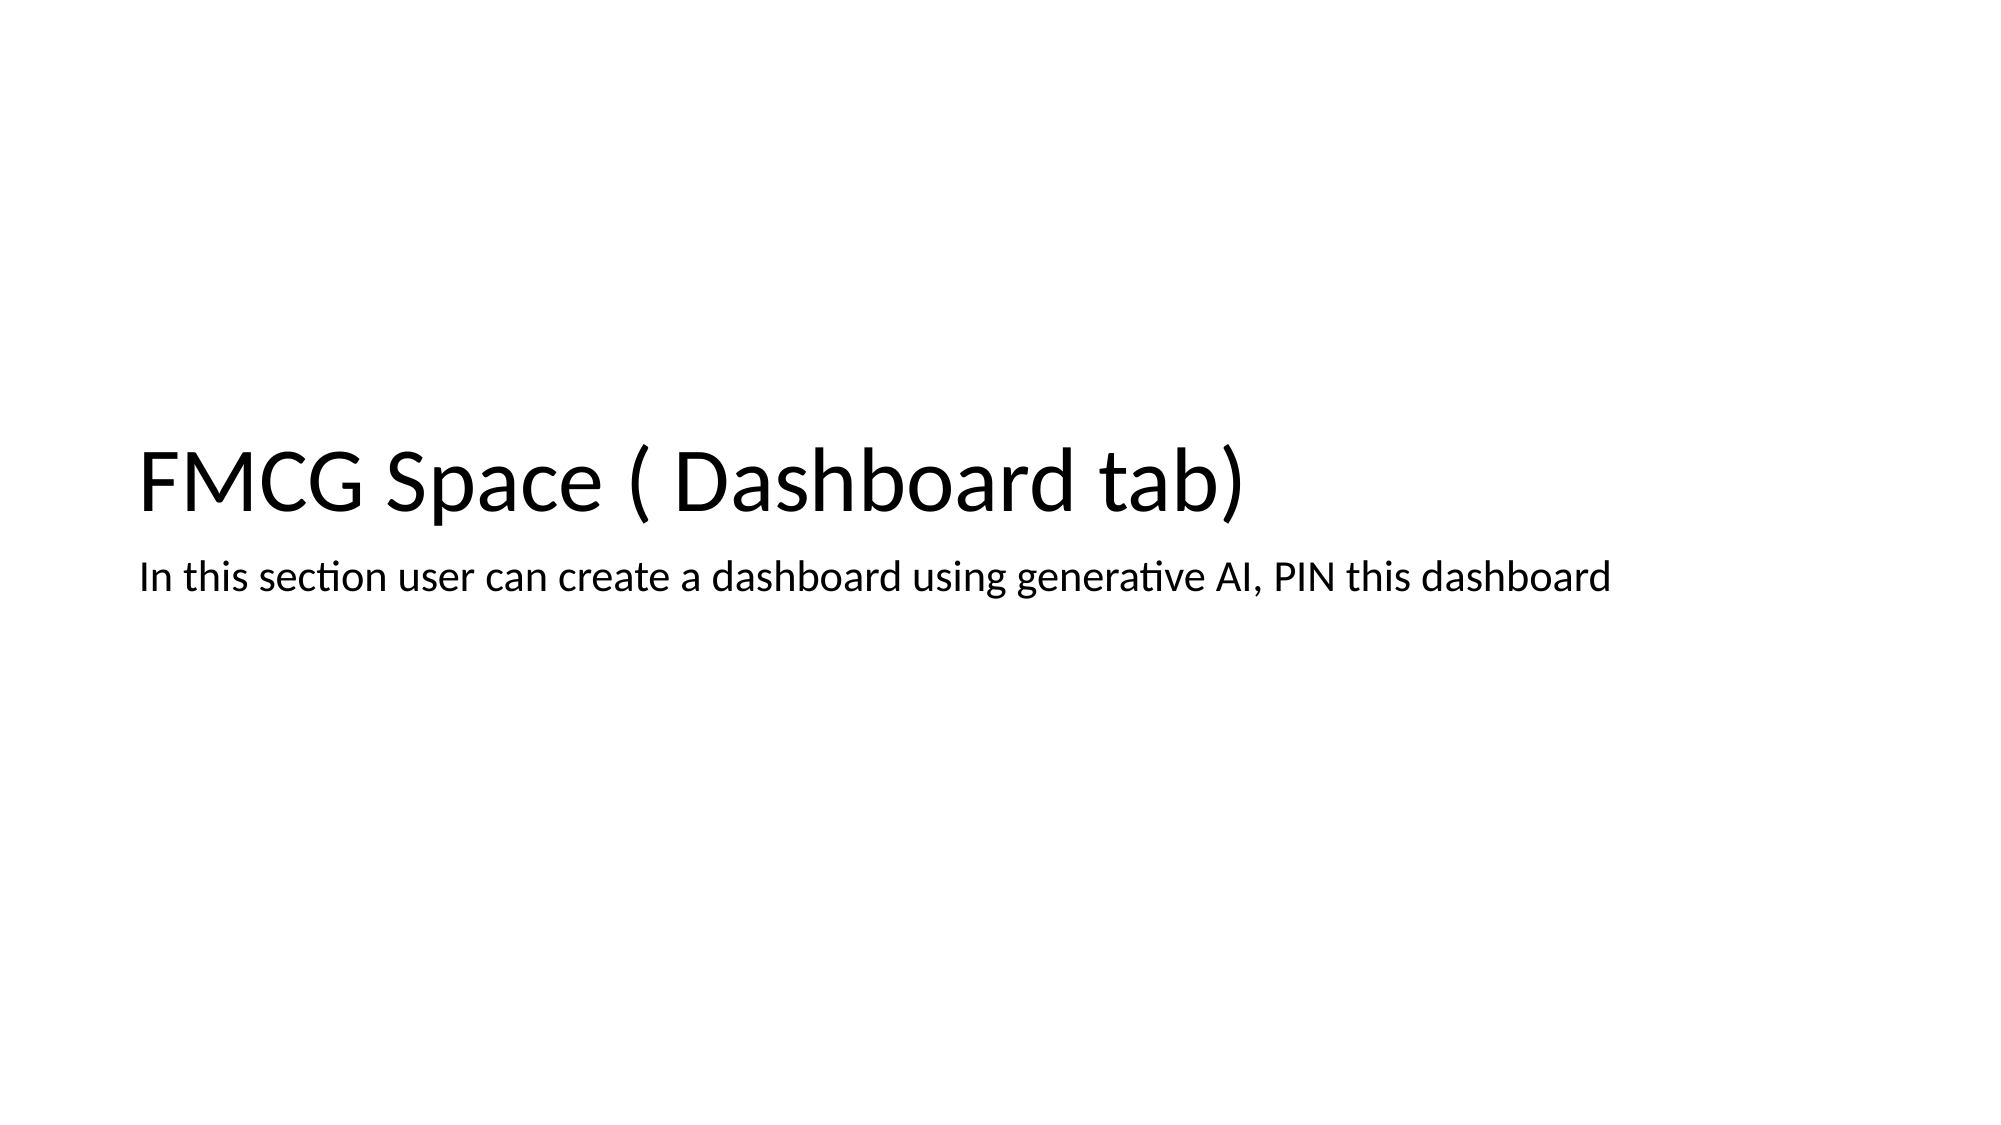

# FMCG Space ( Dashboard tab)
In this section user can create a dashboard using generative AI, PIN this dashboard